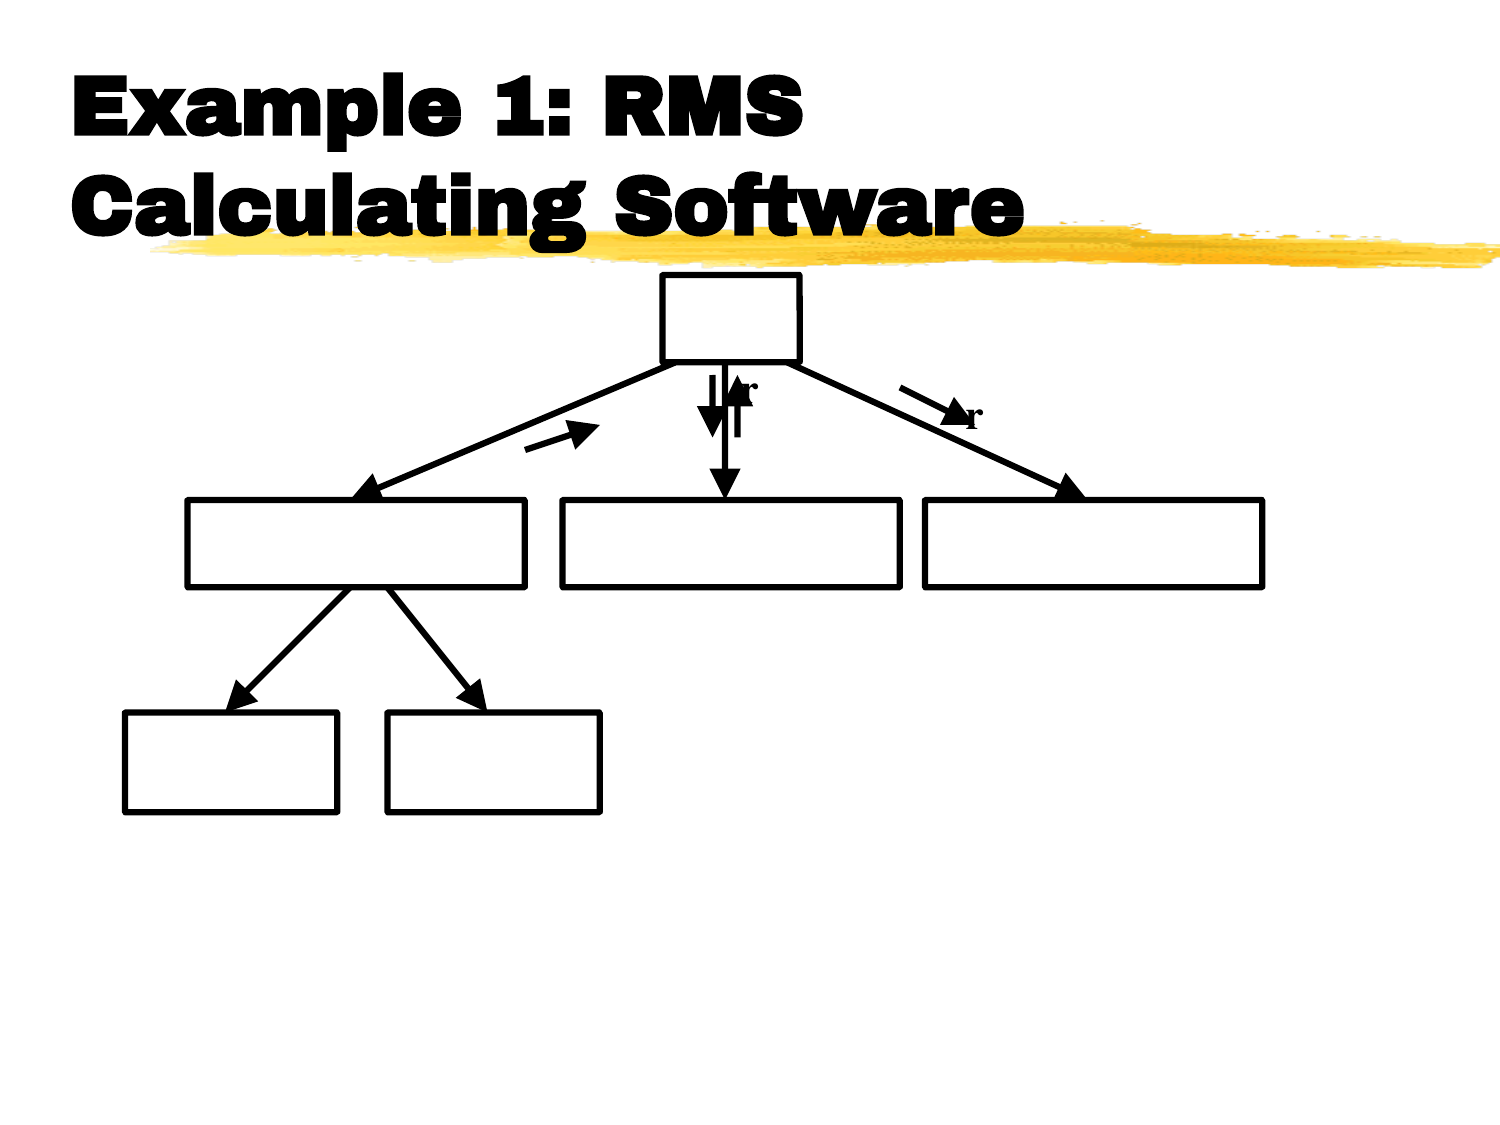

# Example 1: RMS Calculating Software

r

r